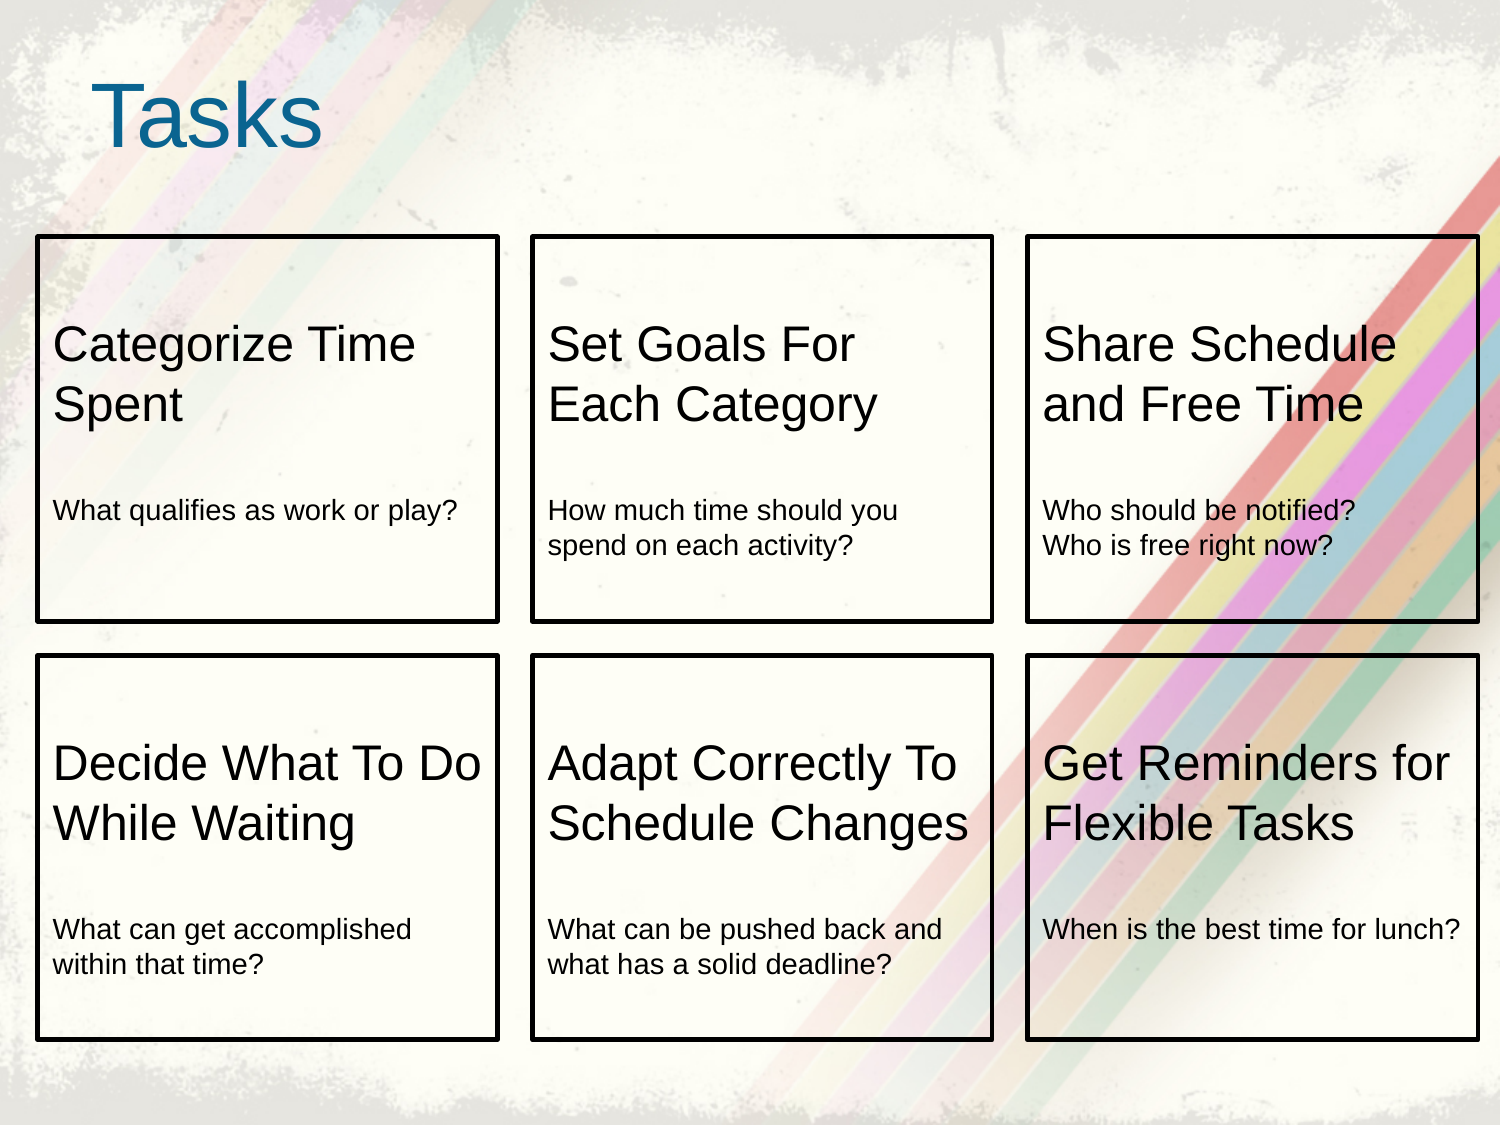

# Tasks

Categorize Time Spent

What qualifies as work or play?

Set Goals For Each Category

How much time should you spend on each activity?

Share Schedule and Free Time

Who should be notified?
Who is free right now?

Decide What To Do While Waiting

What can get accomplished within that time?

Adapt Correctly To Schedule Changes

What can be pushed back and what has a solid deadline?

Get Reminders for Flexible Tasks

When is the best time for lunch?